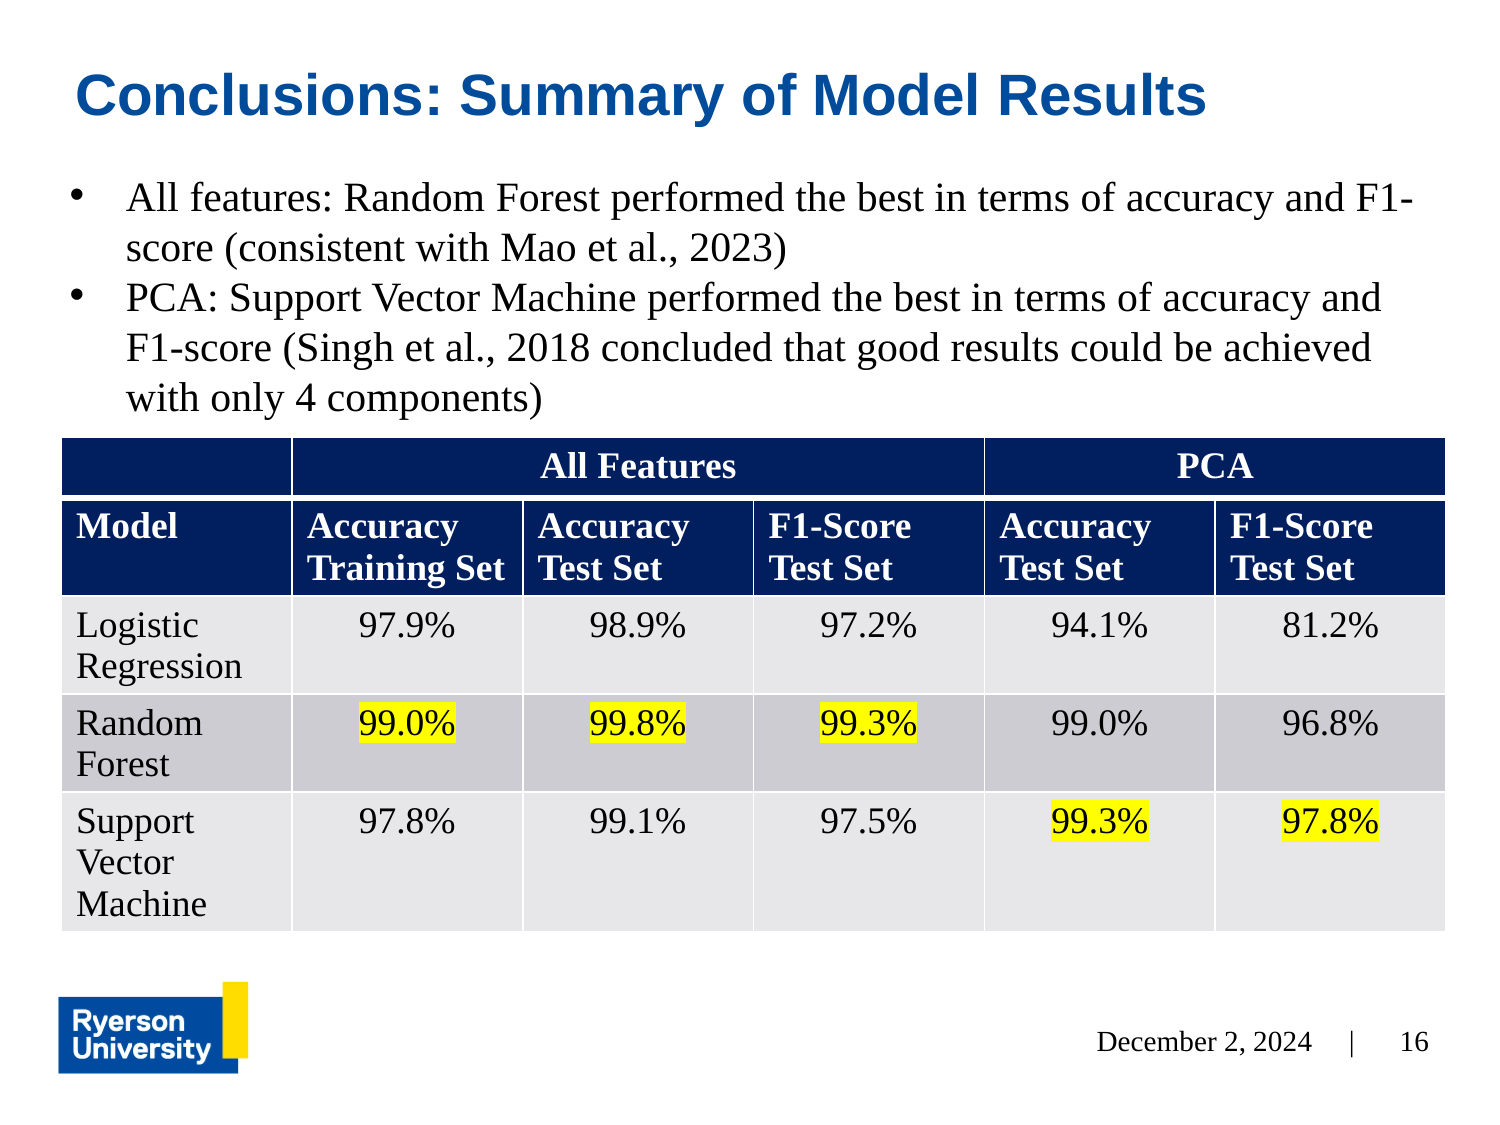

# Conclusions: Summary of Model Results
All features: Random Forest performed the best in terms of accuracy and F1-score (consistent with Mao et al., 2023)
PCA: Support Vector Machine performed the best in terms of accuracy and F1-score (Singh et al., 2018 concluded that good results could be achieved with only 4 components)

|  | All Features |  |  | PCA |  |
| --- | --- | --- | --- | --- | --- |
| Model | Accuracy Training Set | Accuracy Test Set | F1-Score Test Set | Accuracy Test Set | F1-Score Test Set |
| Logistic Regression | 97.9% | 98.9% | 97.2% | 94.1% | 81.2% |
| Random Forest | 99.0% | 99.8% | 99.3% | 99.0% | 96.8% |
| Support Vector Machine | 97.8% | 99.1% | 97.5% | 99.3% | 97.8% |
December 2, 2024     |
16